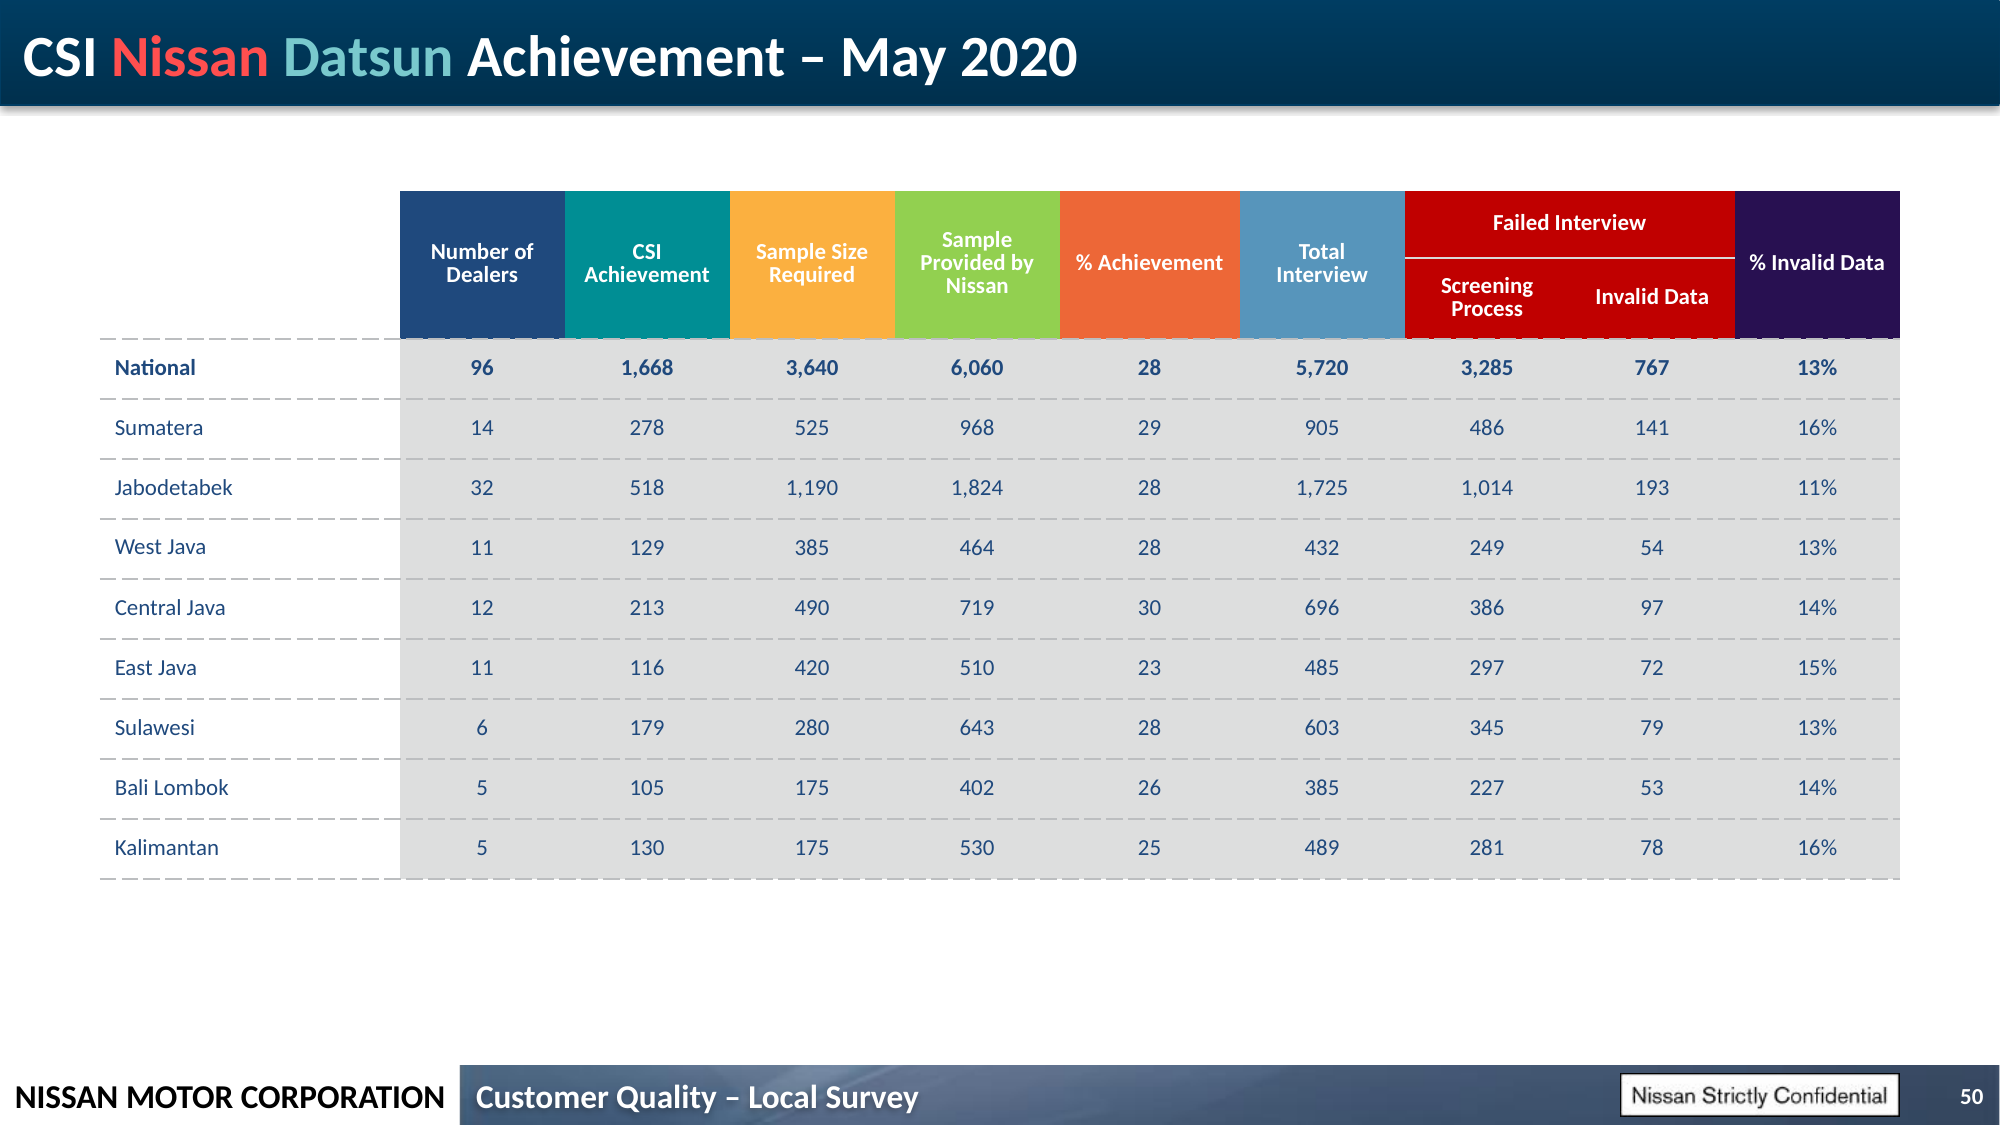

# CSI Nissan Datsun Achievement – May 2020
|  | Number of Dealers | CSI Achievement | Sample Size Required | Sample Provided by Nissan | % Achievement | Total Interview | Failed Interview |  | % Invalid Data |
| --- | --- | --- | --- | --- | --- | --- | --- | --- | --- |
|  |  |  |  |  |  |  | Screening Process | Invalid Data |  |
| National | 96 | 1,668 | 3,640 | 6,060 | 28 | 5,720 | 3,285 | 767 | 13% |
| Sumatera | 14 | 278 | 525 | 968 | 29 | 905 | 486 | 141 | 16% |
| Jabodetabek | 32 | 518 | 1,190 | 1,824 | 28 | 1,725 | 1,014 | 193 | 11% |
| West Java | 11 | 129 | 385 | 464 | 28 | 432 | 249 | 54 | 13% |
| Central Java | 12 | 213 | 490 | 719 | 30 | 696 | 386 | 97 | 14% |
| East Java | 11 | 116 | 420 | 510 | 23 | 485 | 297 | 72 | 15% |
| Sulawesi | 6 | 179 | 280 | 643 | 28 | 603 | 345 | 79 | 13% |
| Bali Lombok | 5 | 105 | 175 | 402 | 26 | 385 | 227 | 53 | 14% |
| Kalimantan | 5 | 130 | 175 | 530 | 25 | 489 | 281 | 78 | 16% |
50